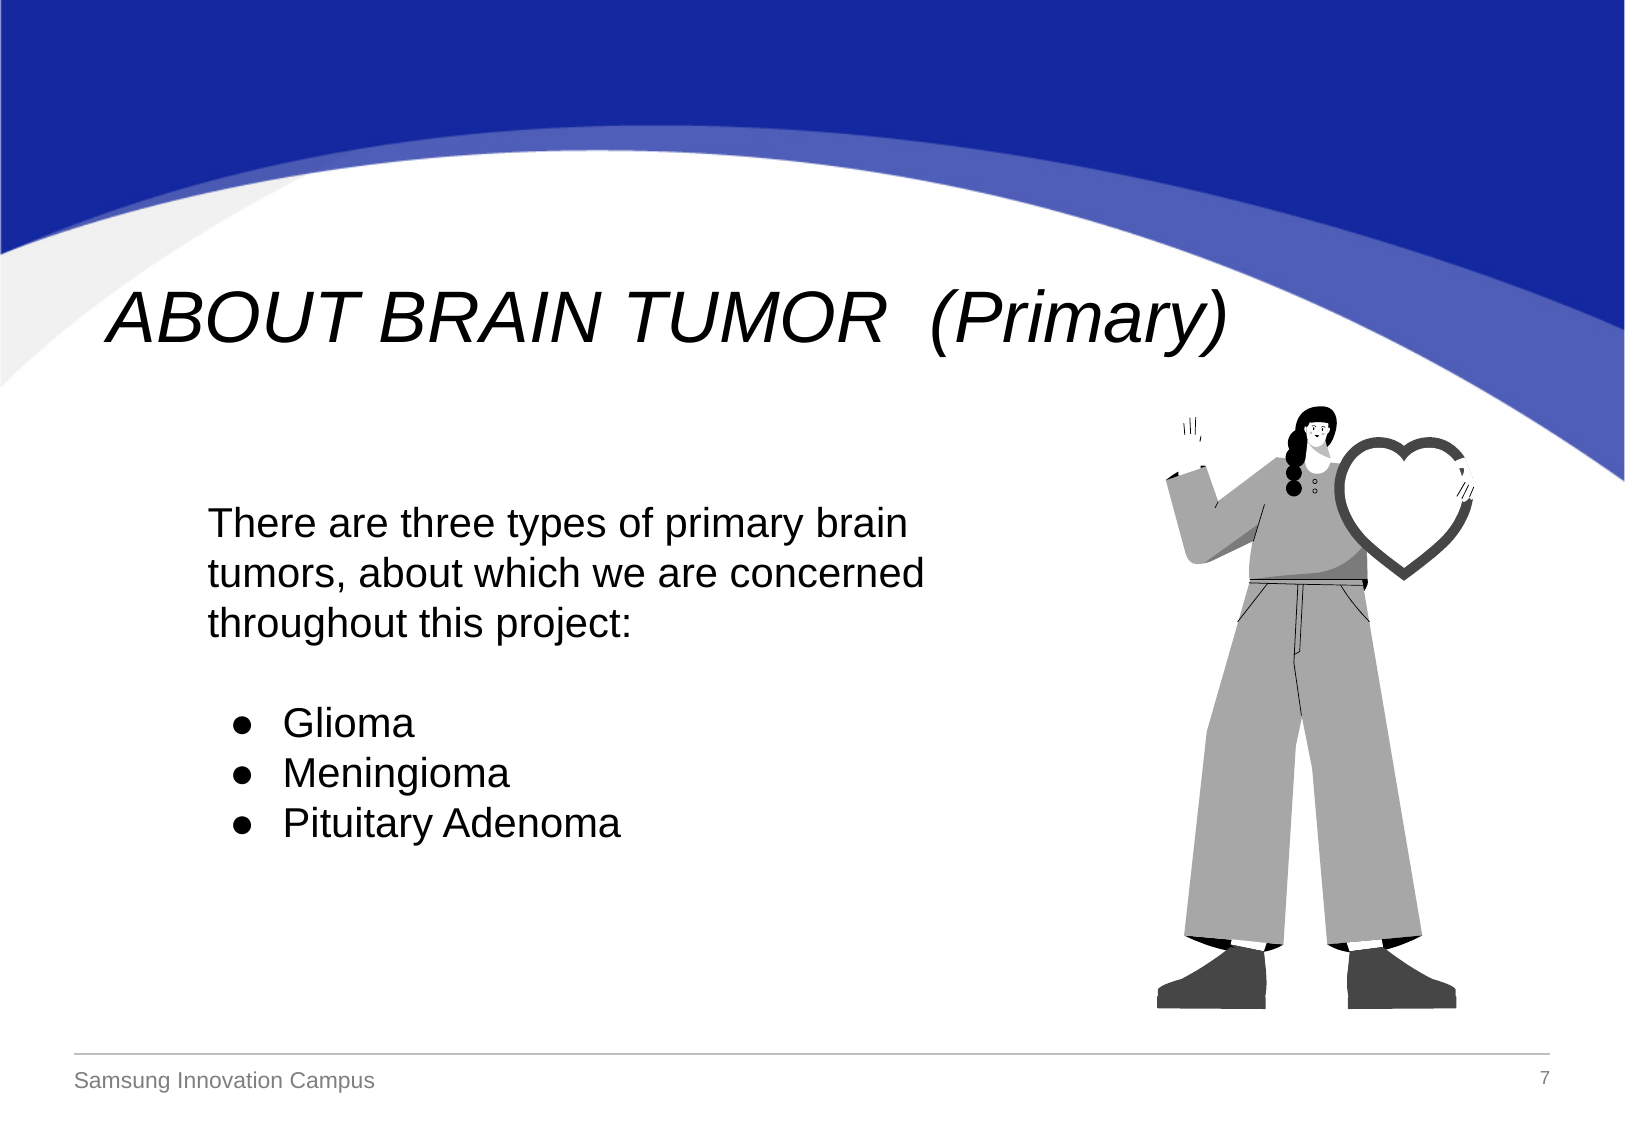

ABOUT BRAIN TUMOR  (Primary)

There are three types of primary brain tumors, about which we are concerned throughout this project:
Glioma
Meningioma
Pituitary Adenoma